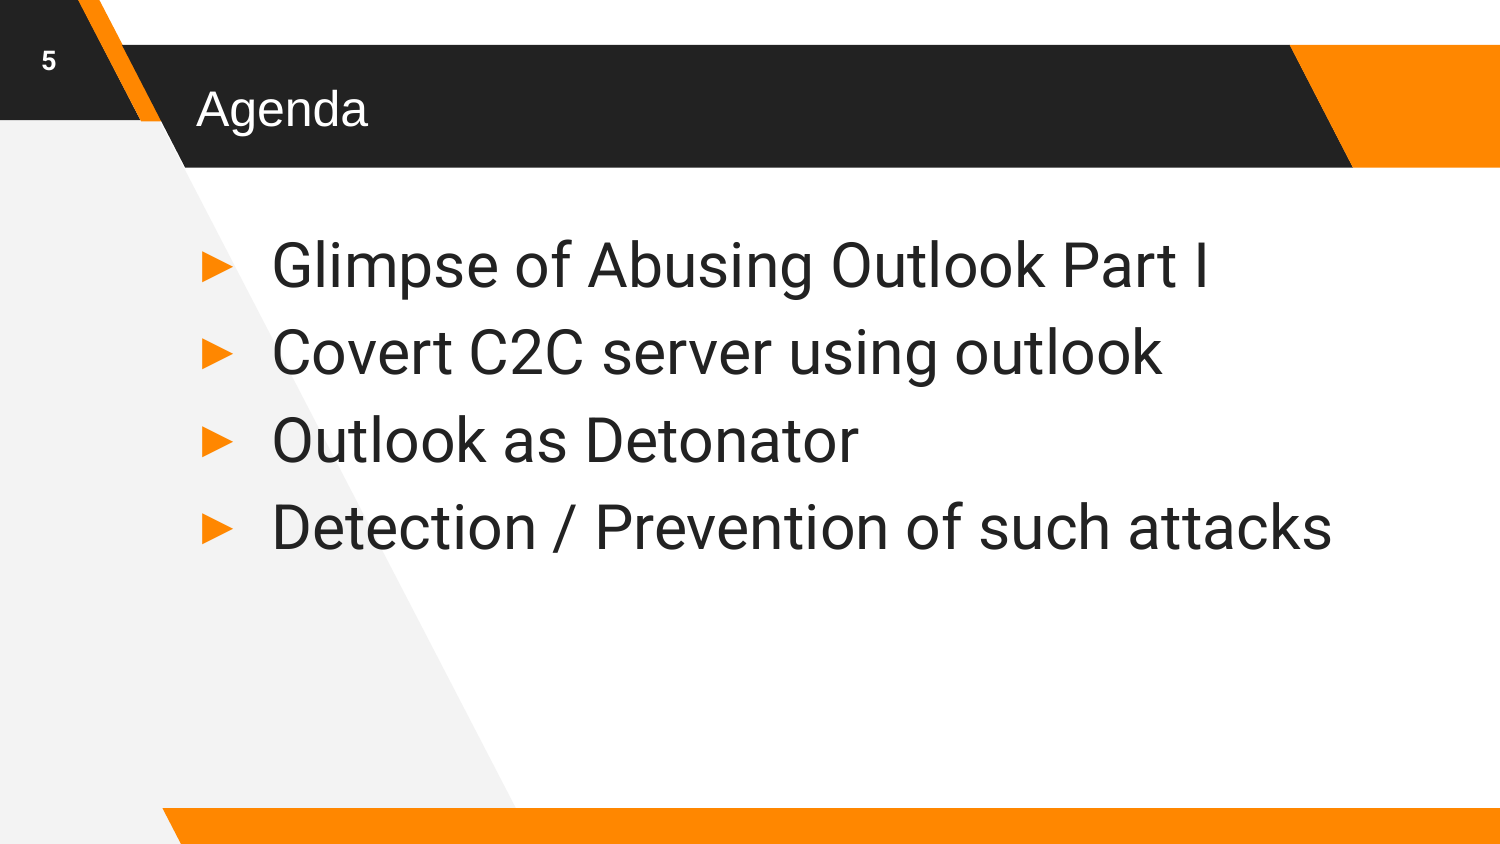

5
# Agenda
Glimpse of Abusing Outlook Part I
Covert C2C server using outlook
Outlook as Detonator
Detection / Prevention of such attacks